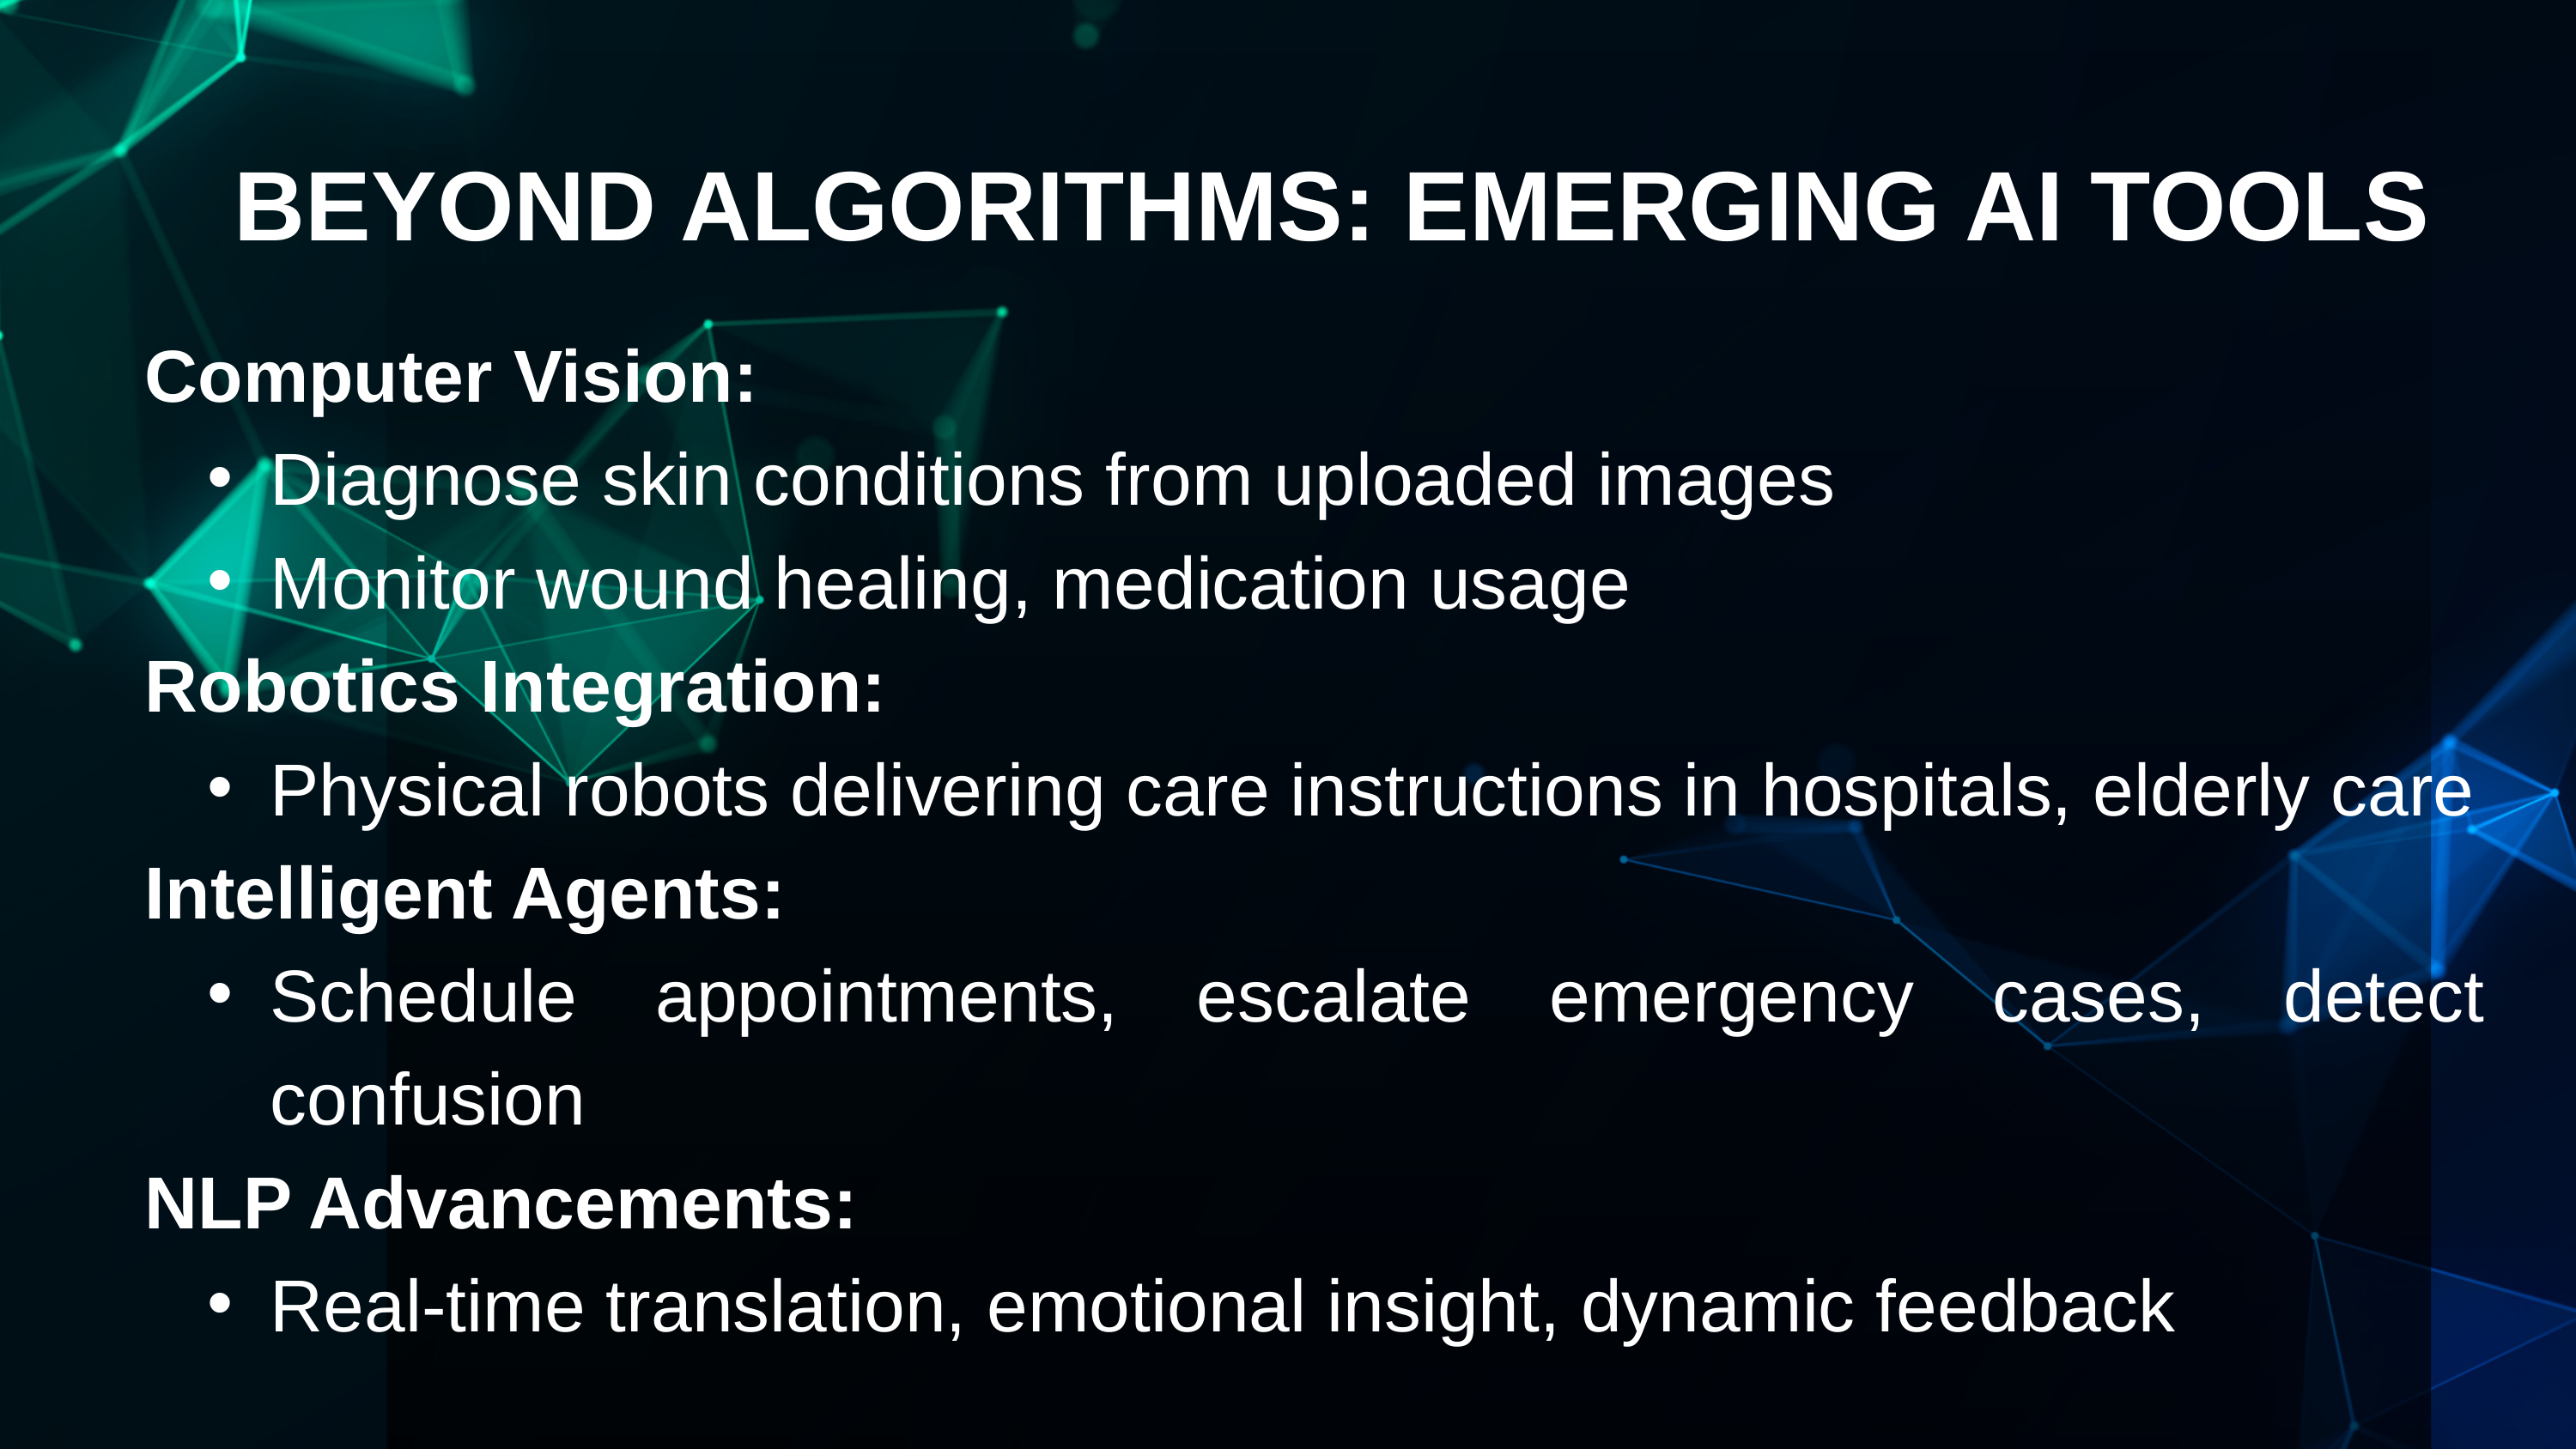

BEYOND ALGORITHMS: EMERGING AI TOOLS

Computer Vision:
Diagnose skin conditions from uploaded images
Monitor wound healing, medication usage
Robotics Integration:
Physical robots delivering care instructions in hospitals, elderly care
Intelligent Agents:
Schedule appointments, escalate emergency cases, detect confusion
NLP Advancements:
Real-time translation, emotional insight, dynamic feedback